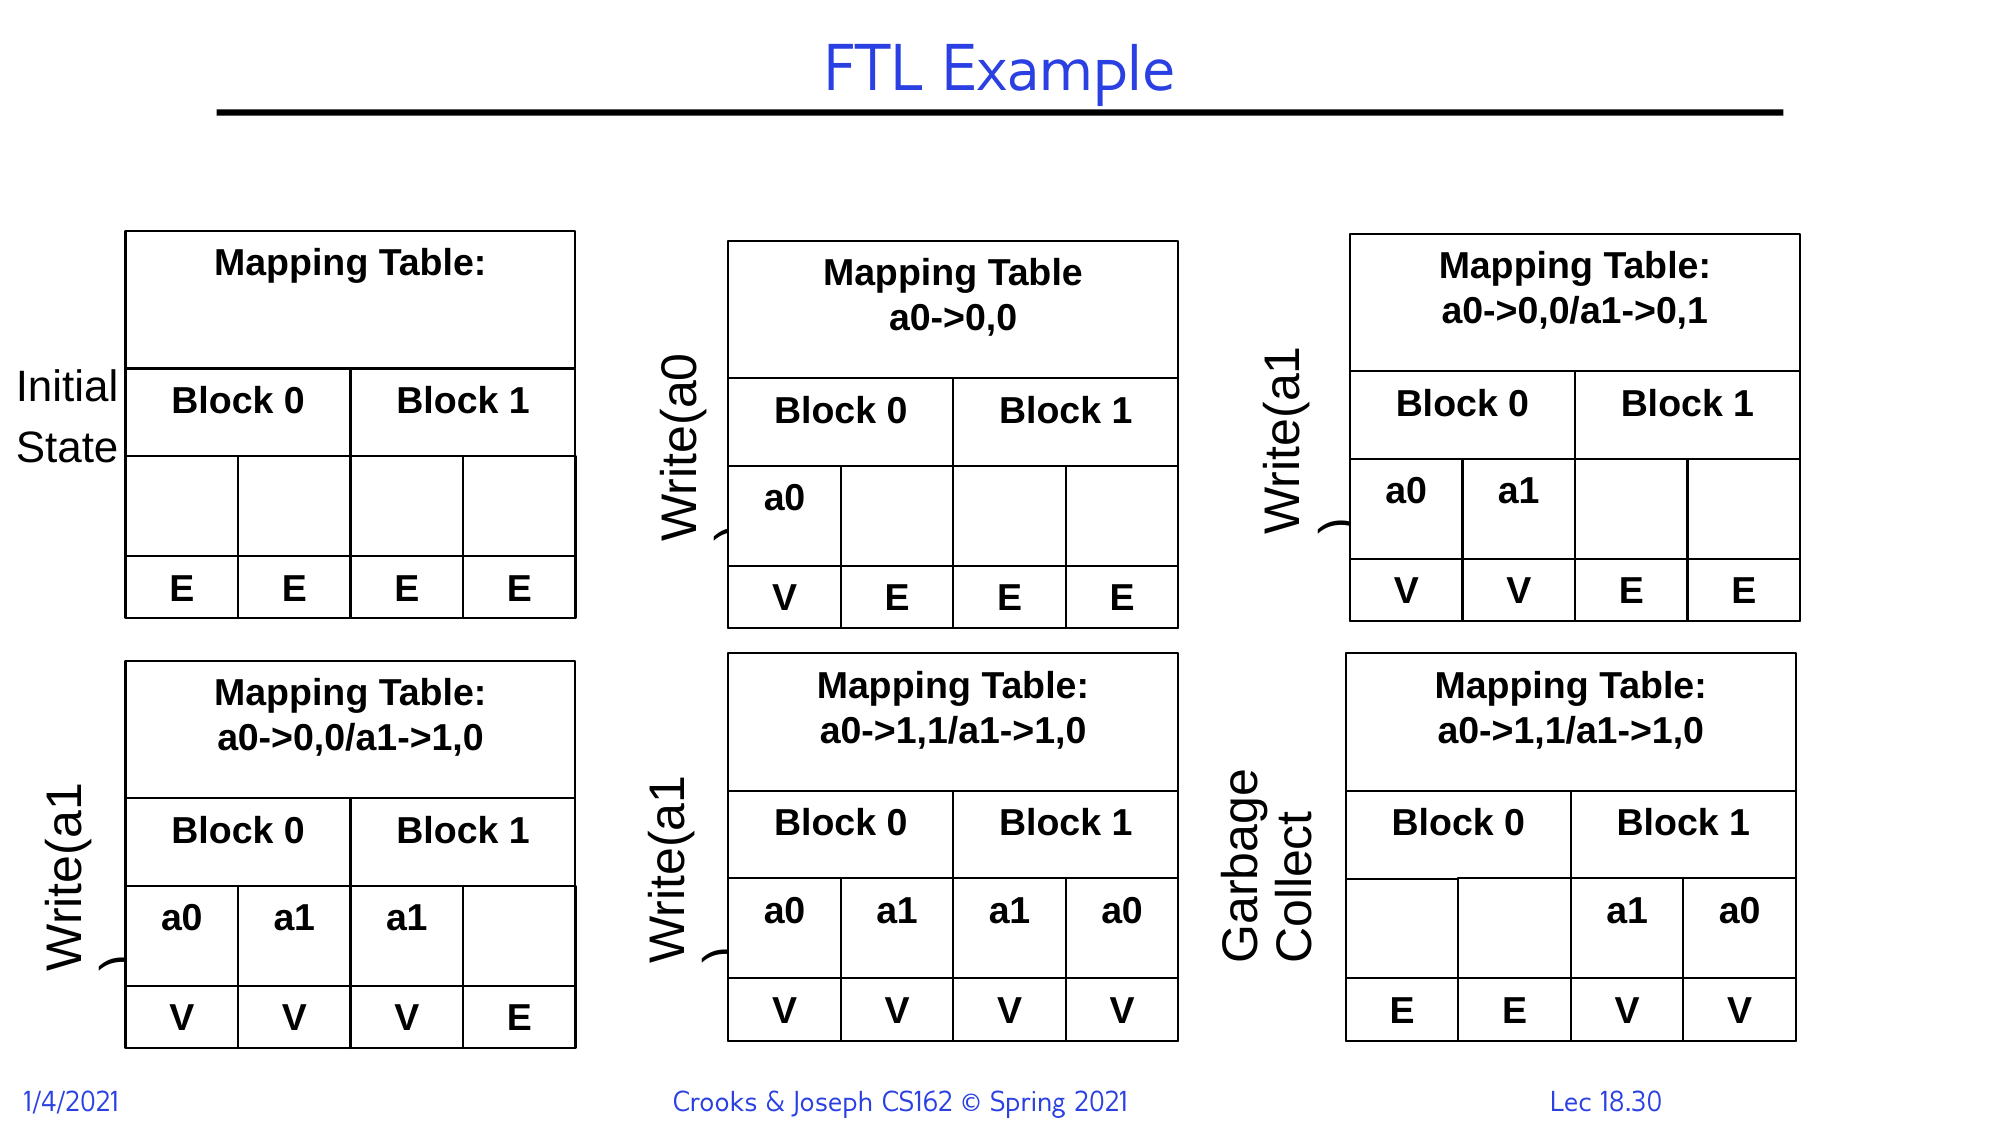

# FTL Example
Mapping Table:
Initial
State

Block 0
Block 1

E
E
E
E
Mapping Table:
a0->0,0/a1->0,1

Block 0
Block 1
Write(a1)
a0
a1

V
V
E
E
Mapping Table
a0->0,0
Block 0
Block 1
Write(a0)
a0

V
E
E
E
Mapping Table:
a0->1,1/a1->1,0

Block 0
Block 1
Write(a1)
a0
a1
a1
a0
V
V
V
V
Mapping Table:
a0->1,1/a1->1,0

Block 0
Block 1
Garbage Collect

a1
a0

E
E
V
V
Mapping Table:
a0->0,0/a1->1,0

Block 0
Block 1
Write(a1)
a0
a1
a1

V
V
V
E